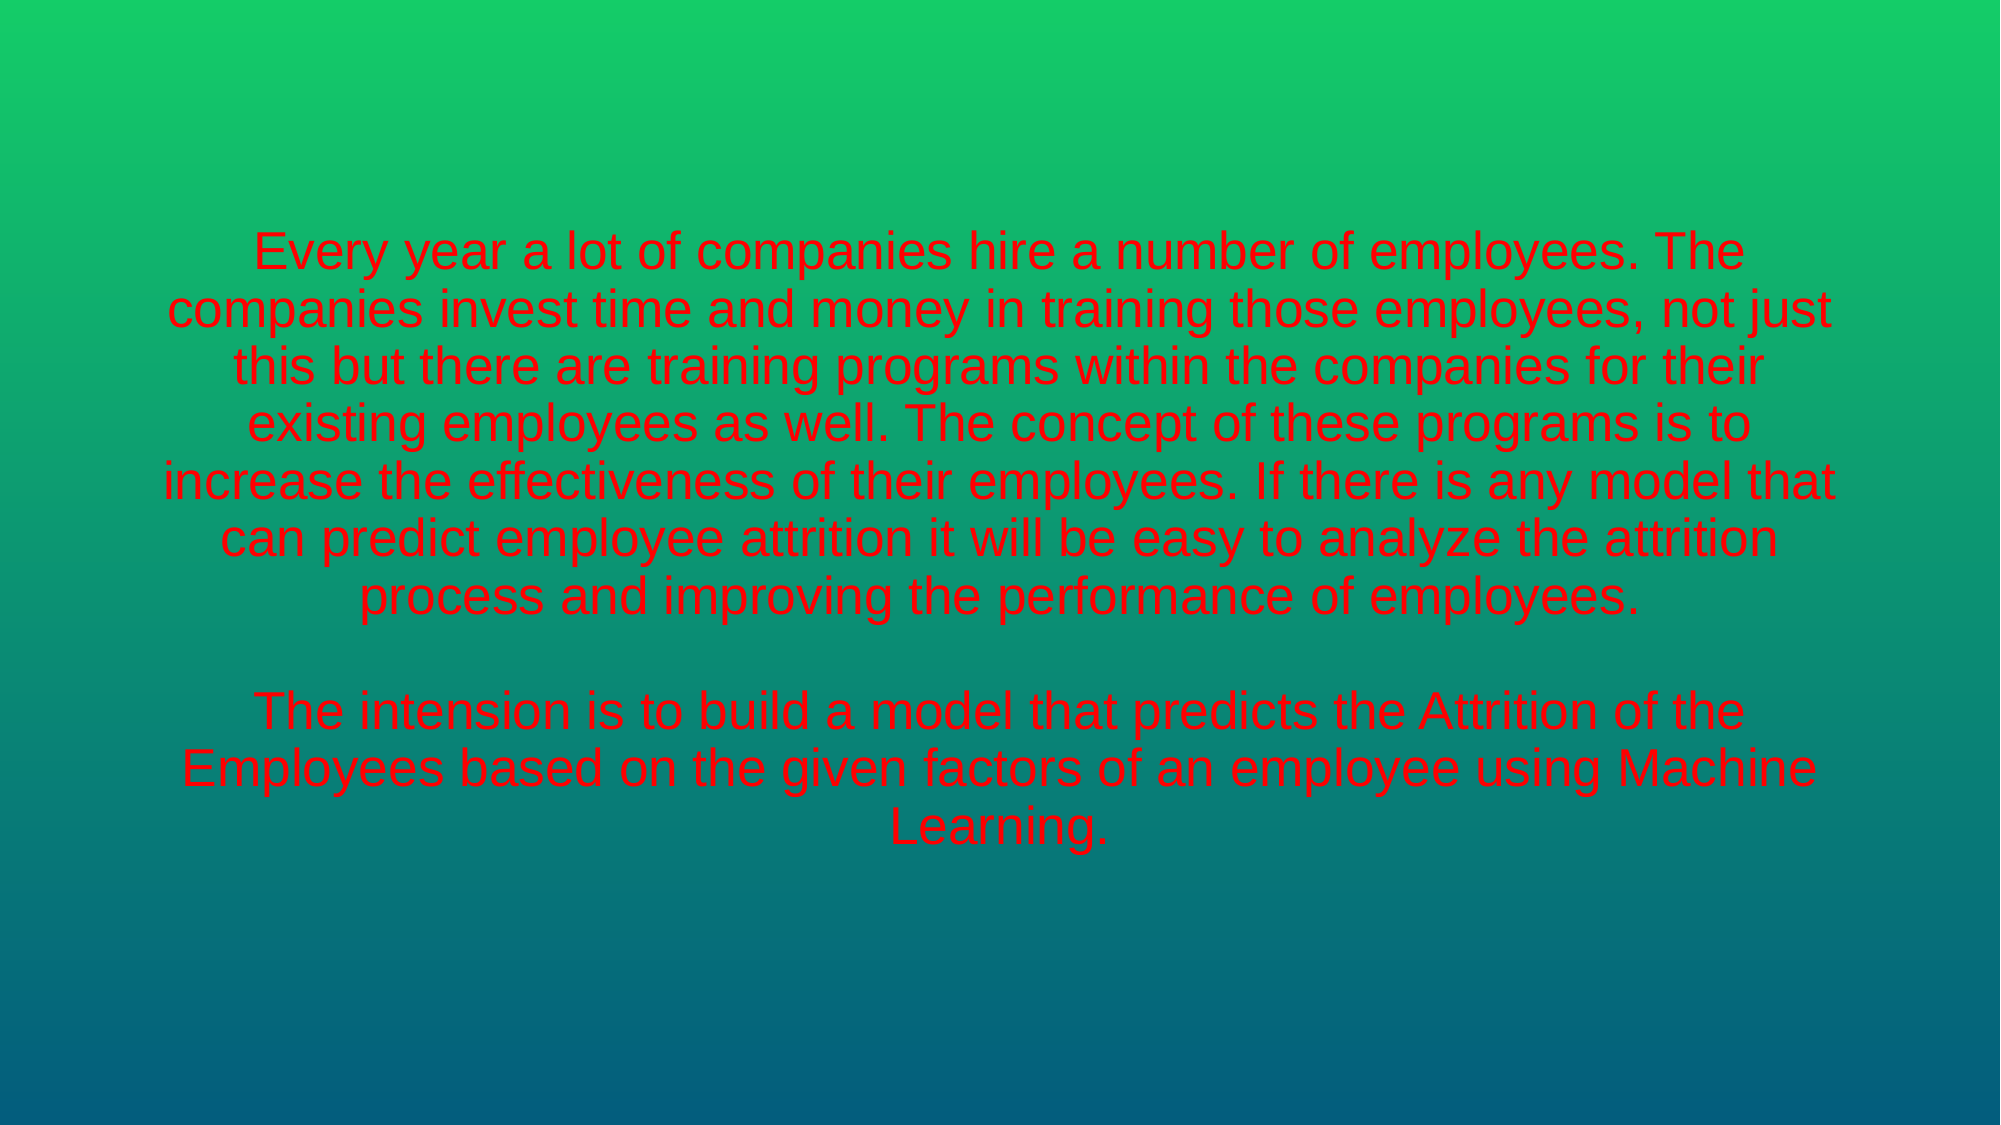

# Every year a lot of companies hire a number of employees. The companies invest time and money in training those employees, not just this but there are training programs within the companies for their existing employees as well. The concept of these programs is to increase the effectiveness of their employees. If there is any model that can predict employee attrition it will be easy to analyze the attrition process and improving the performance of employees. The intension is to build a model that predicts the Attrition of the Employees based on the given factors of an employee using Machine Learning.